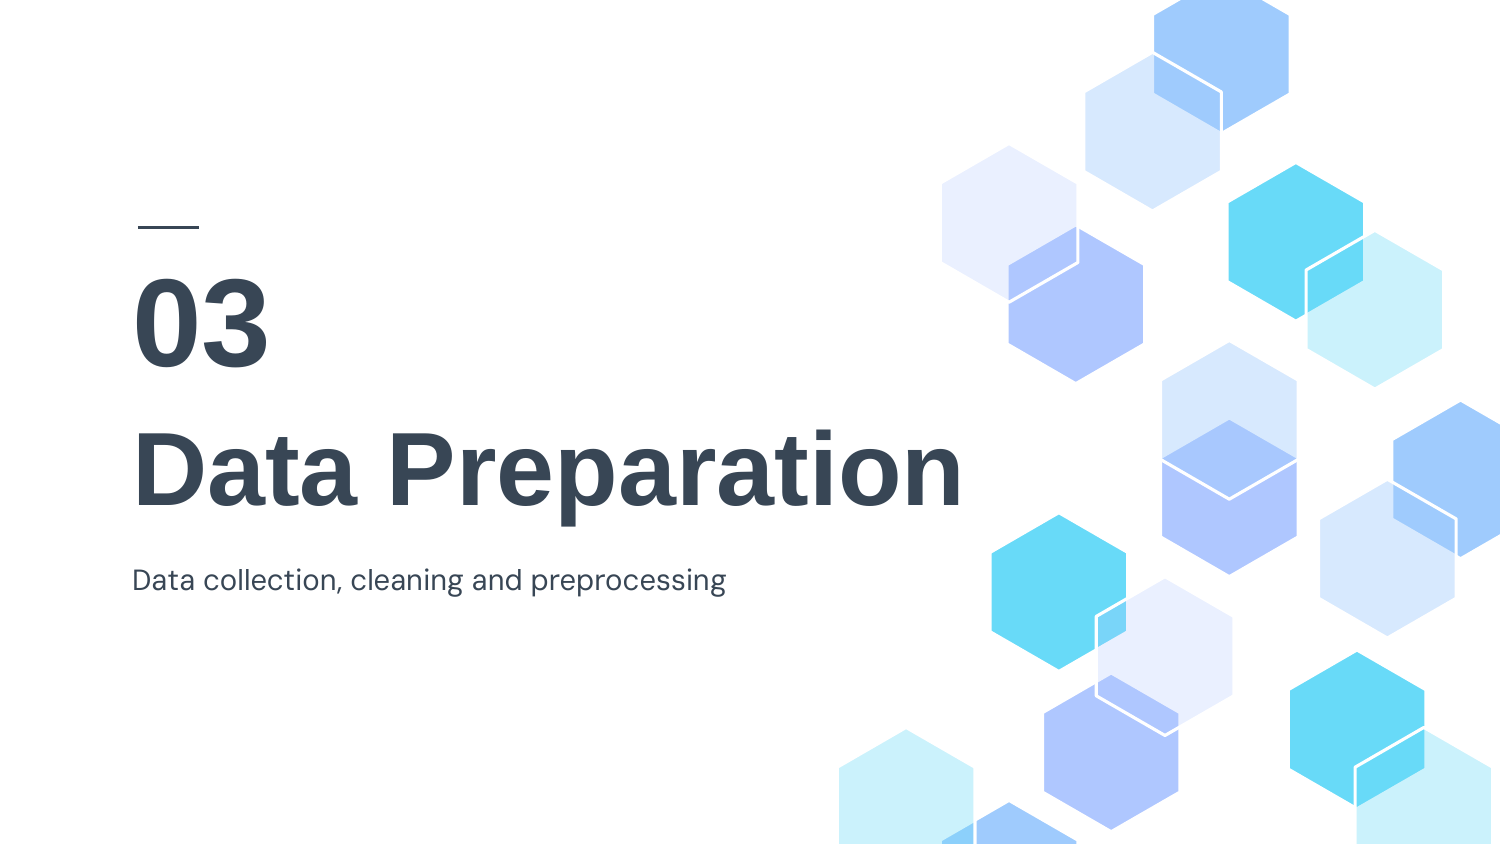

03
# Data Preparation
Data collection, cleaning and preprocessing